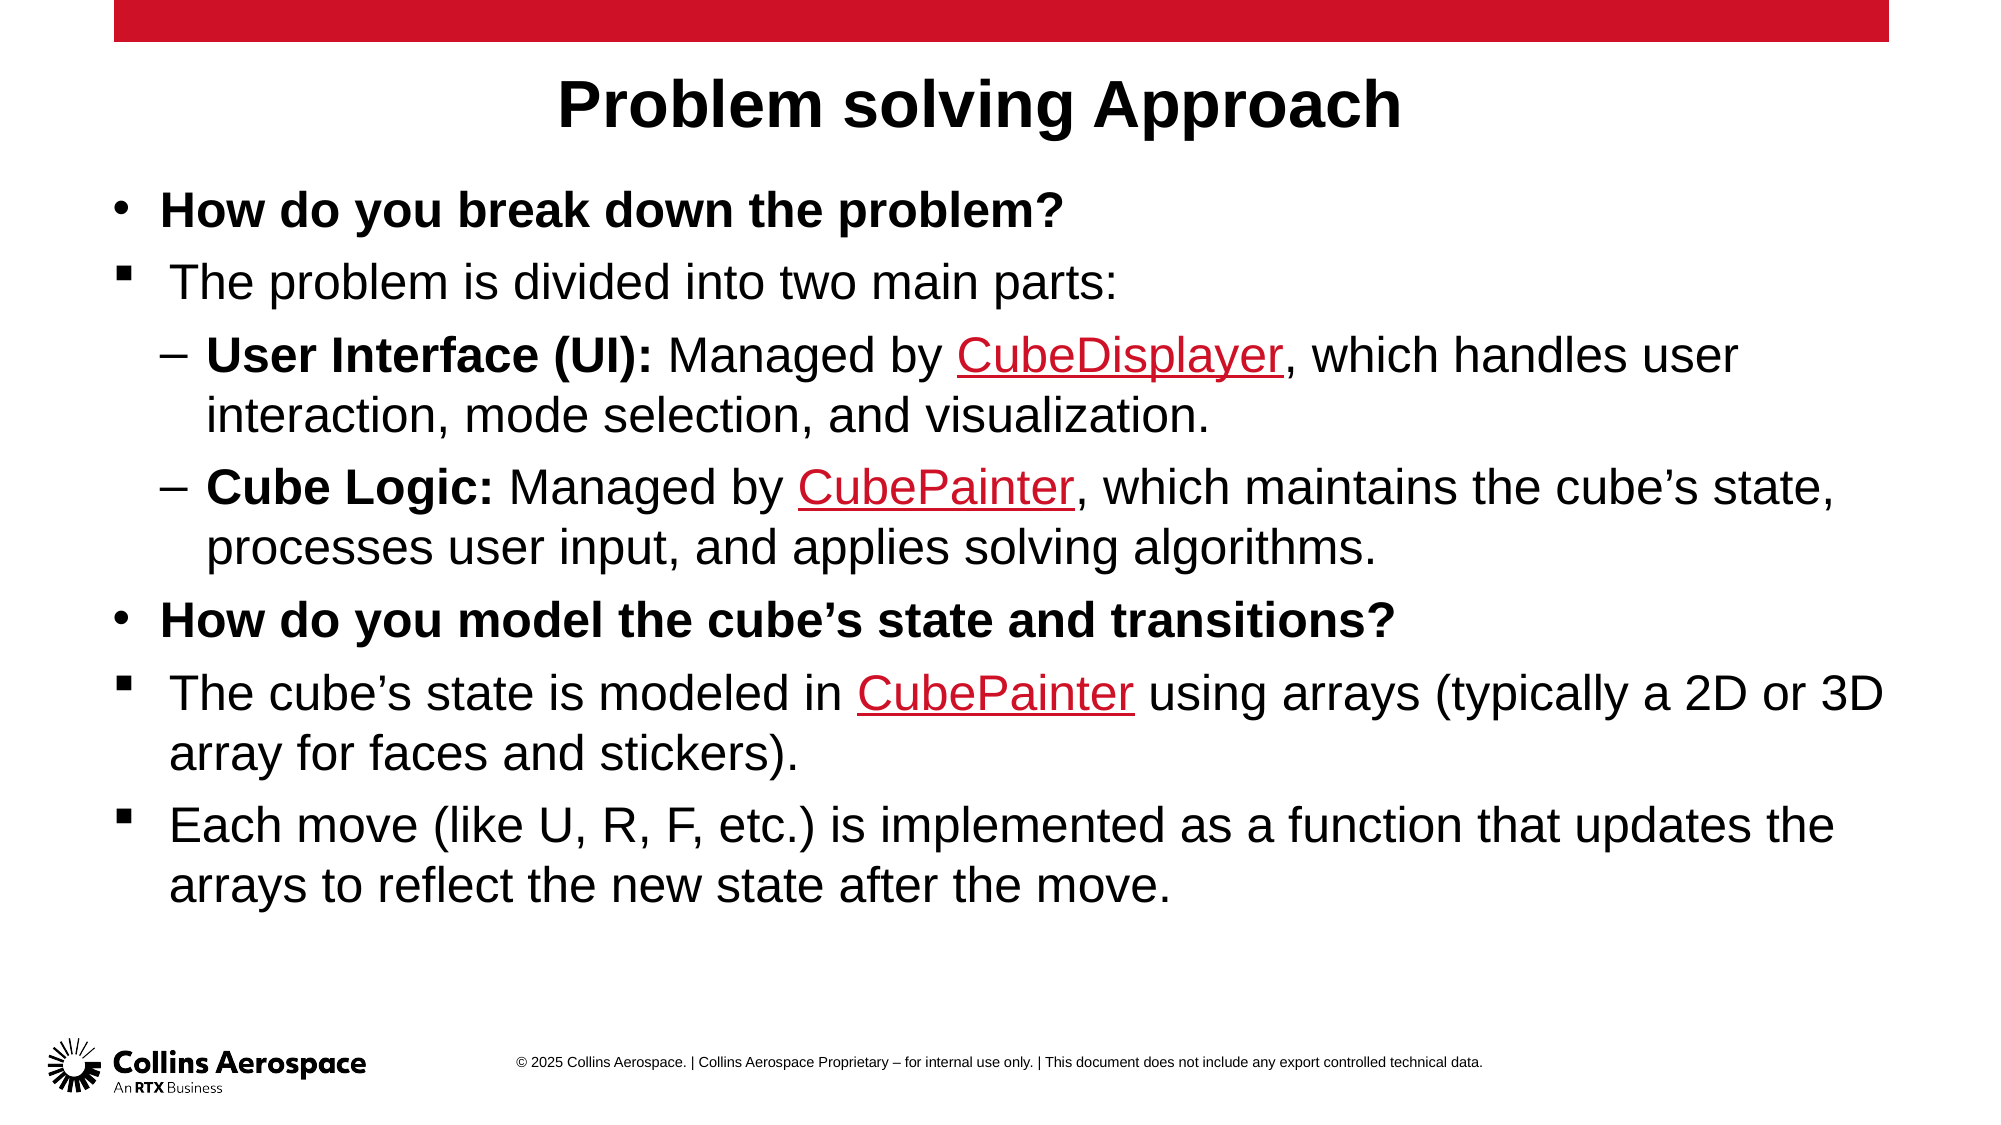

# Problem solving Approach
How do you break down the problem?
The problem is divided into two main parts:
User Interface (UI): Managed by CubeDisplayer, which handles user interaction, mode selection, and visualization.
Cube Logic: Managed by CubePainter, which maintains the cube’s state, processes user input, and applies solving algorithms.
How do you model the cube’s state and transitions?
The cube’s state is modeled in CubePainter using arrays (typically a 2D or 3D array for faces and stickers).
Each move (like U, R, F, etc.) is implemented as a function that updates the arrays to reflect the new state after the move.

© 2025 Collins Aerospace. | Collins Aerospace Proprietary – for internal use only. | This document does not include any export controlled technical data.